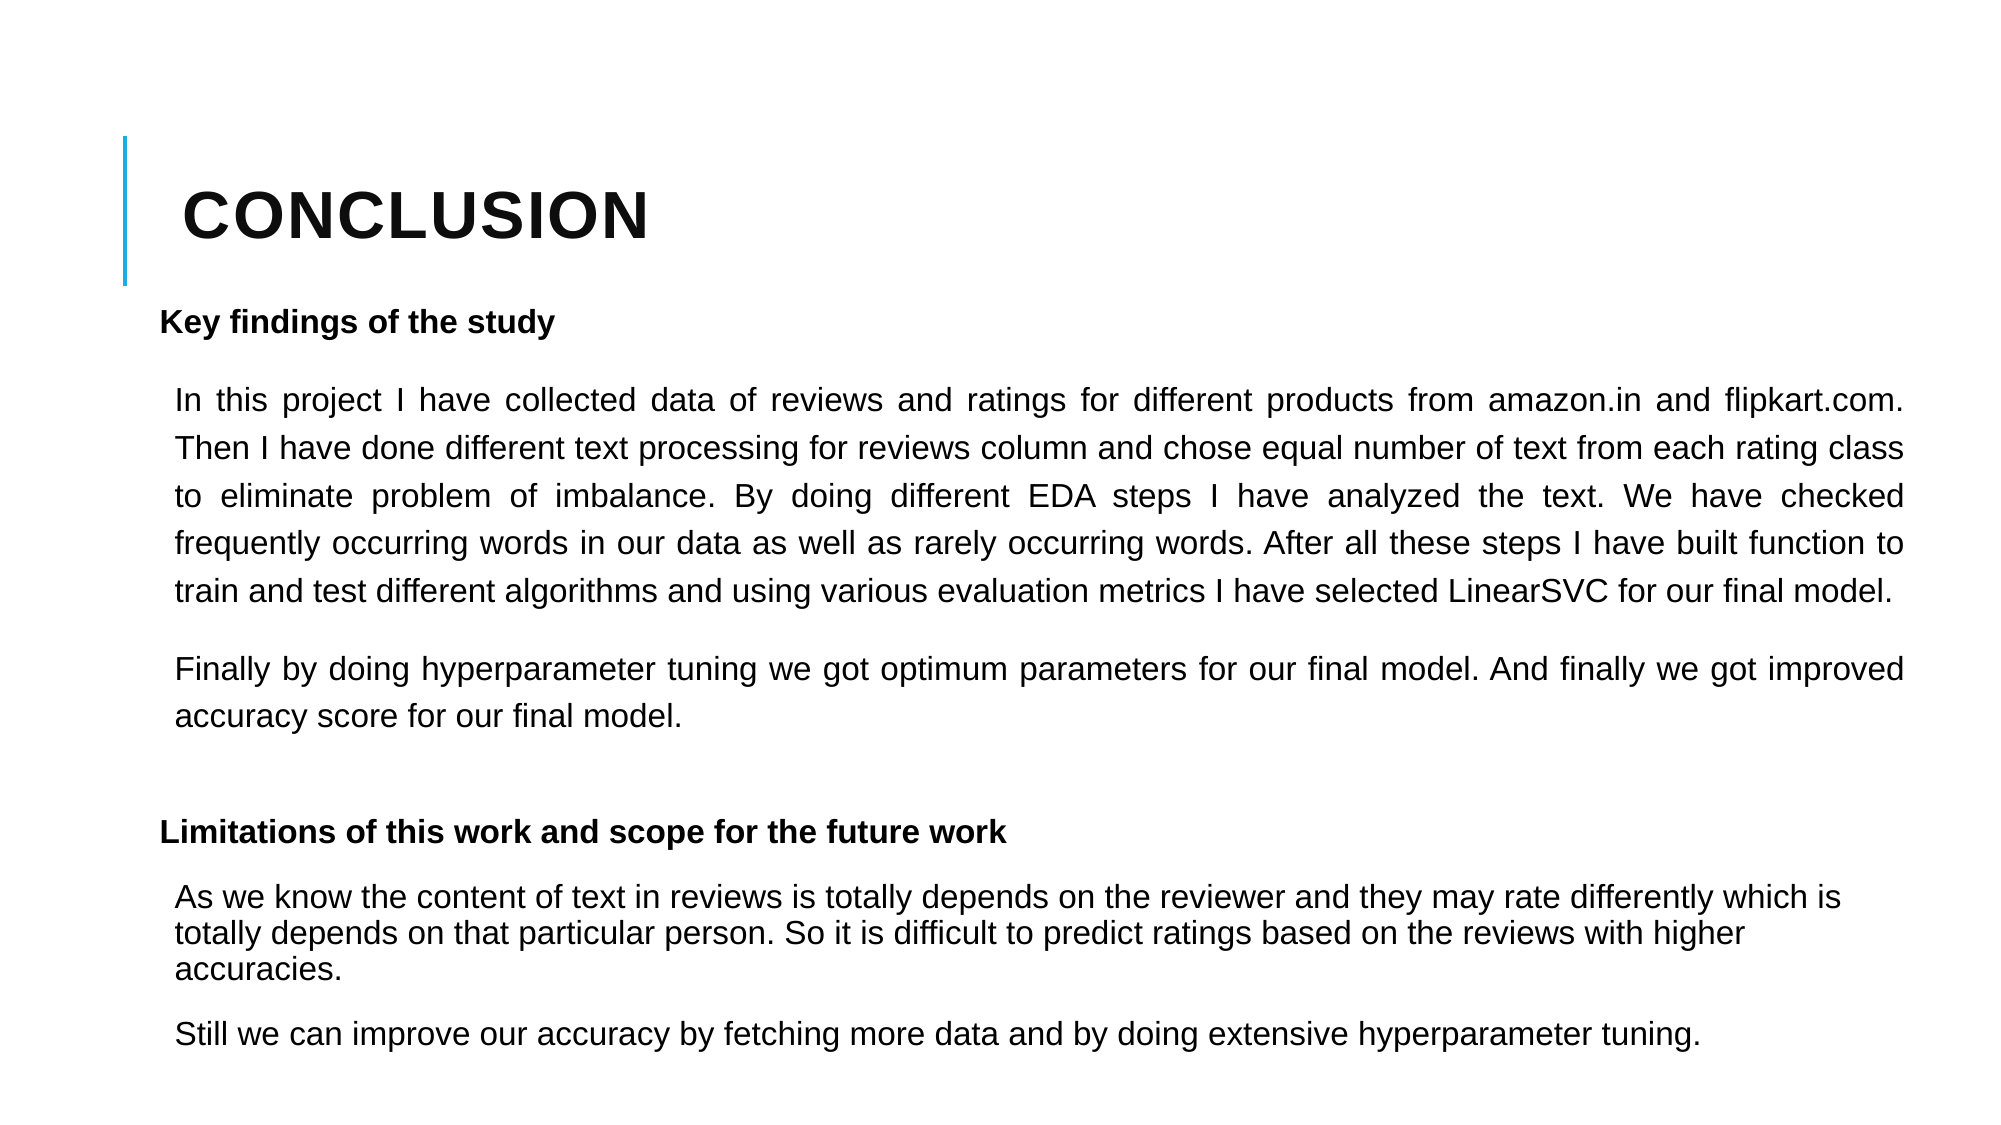

# Conclusion
Key findings of the study
	In this project I have collected data of reviews and ratings for different products from amazon.in and flipkart.com. Then I have done different text processing for reviews column and chose equal number of text from each rating class to eliminate problem of imbalance. By doing different EDA steps I have analyzed the text. We have checked frequently occurring words in our data as well as rarely occurring words. After all these steps I have built function to train and test different algorithms and using various evaluation metrics I have selected LinearSVC for our final model.
	Finally by doing hyperparameter tuning we got optimum parameters for our final model. And finally we got improved accuracy score for our final model.

Limitations of this work and scope for the future work
 	As we know the content of text in reviews is totally depends on the reviewer and they may rate differently which is totally depends on that particular person. So it is difficult to predict ratings based on the reviews with higher accuracies.
	Still we can improve our accuracy by fetching more data and by doing extensive hyperparameter tuning.